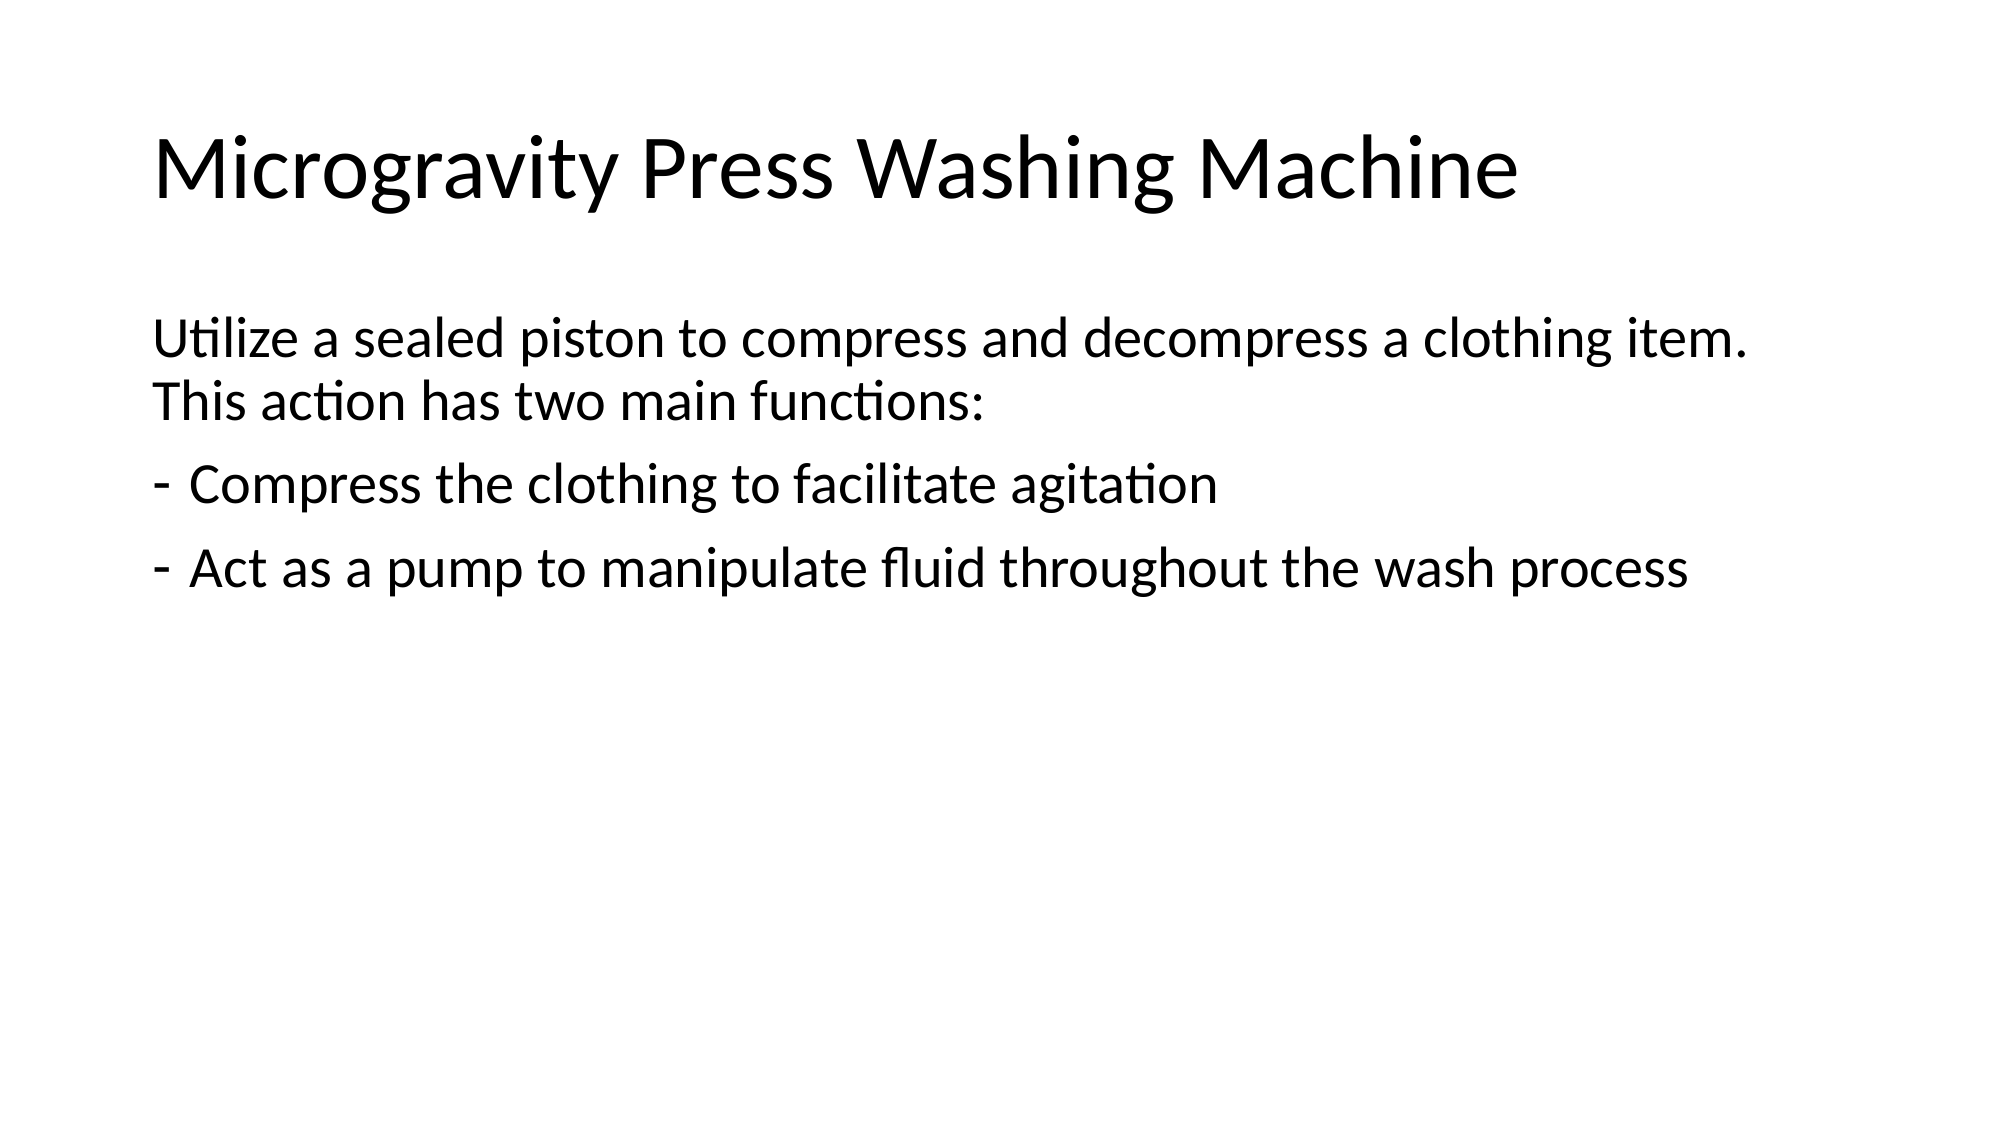

# Microgravity Press Washing Machine
Utilize a sealed piston to compress and decompress a clothing item. This action has two main functions:
Compress the clothing to facilitate agitation
Act as a pump to manipulate fluid throughout the wash process